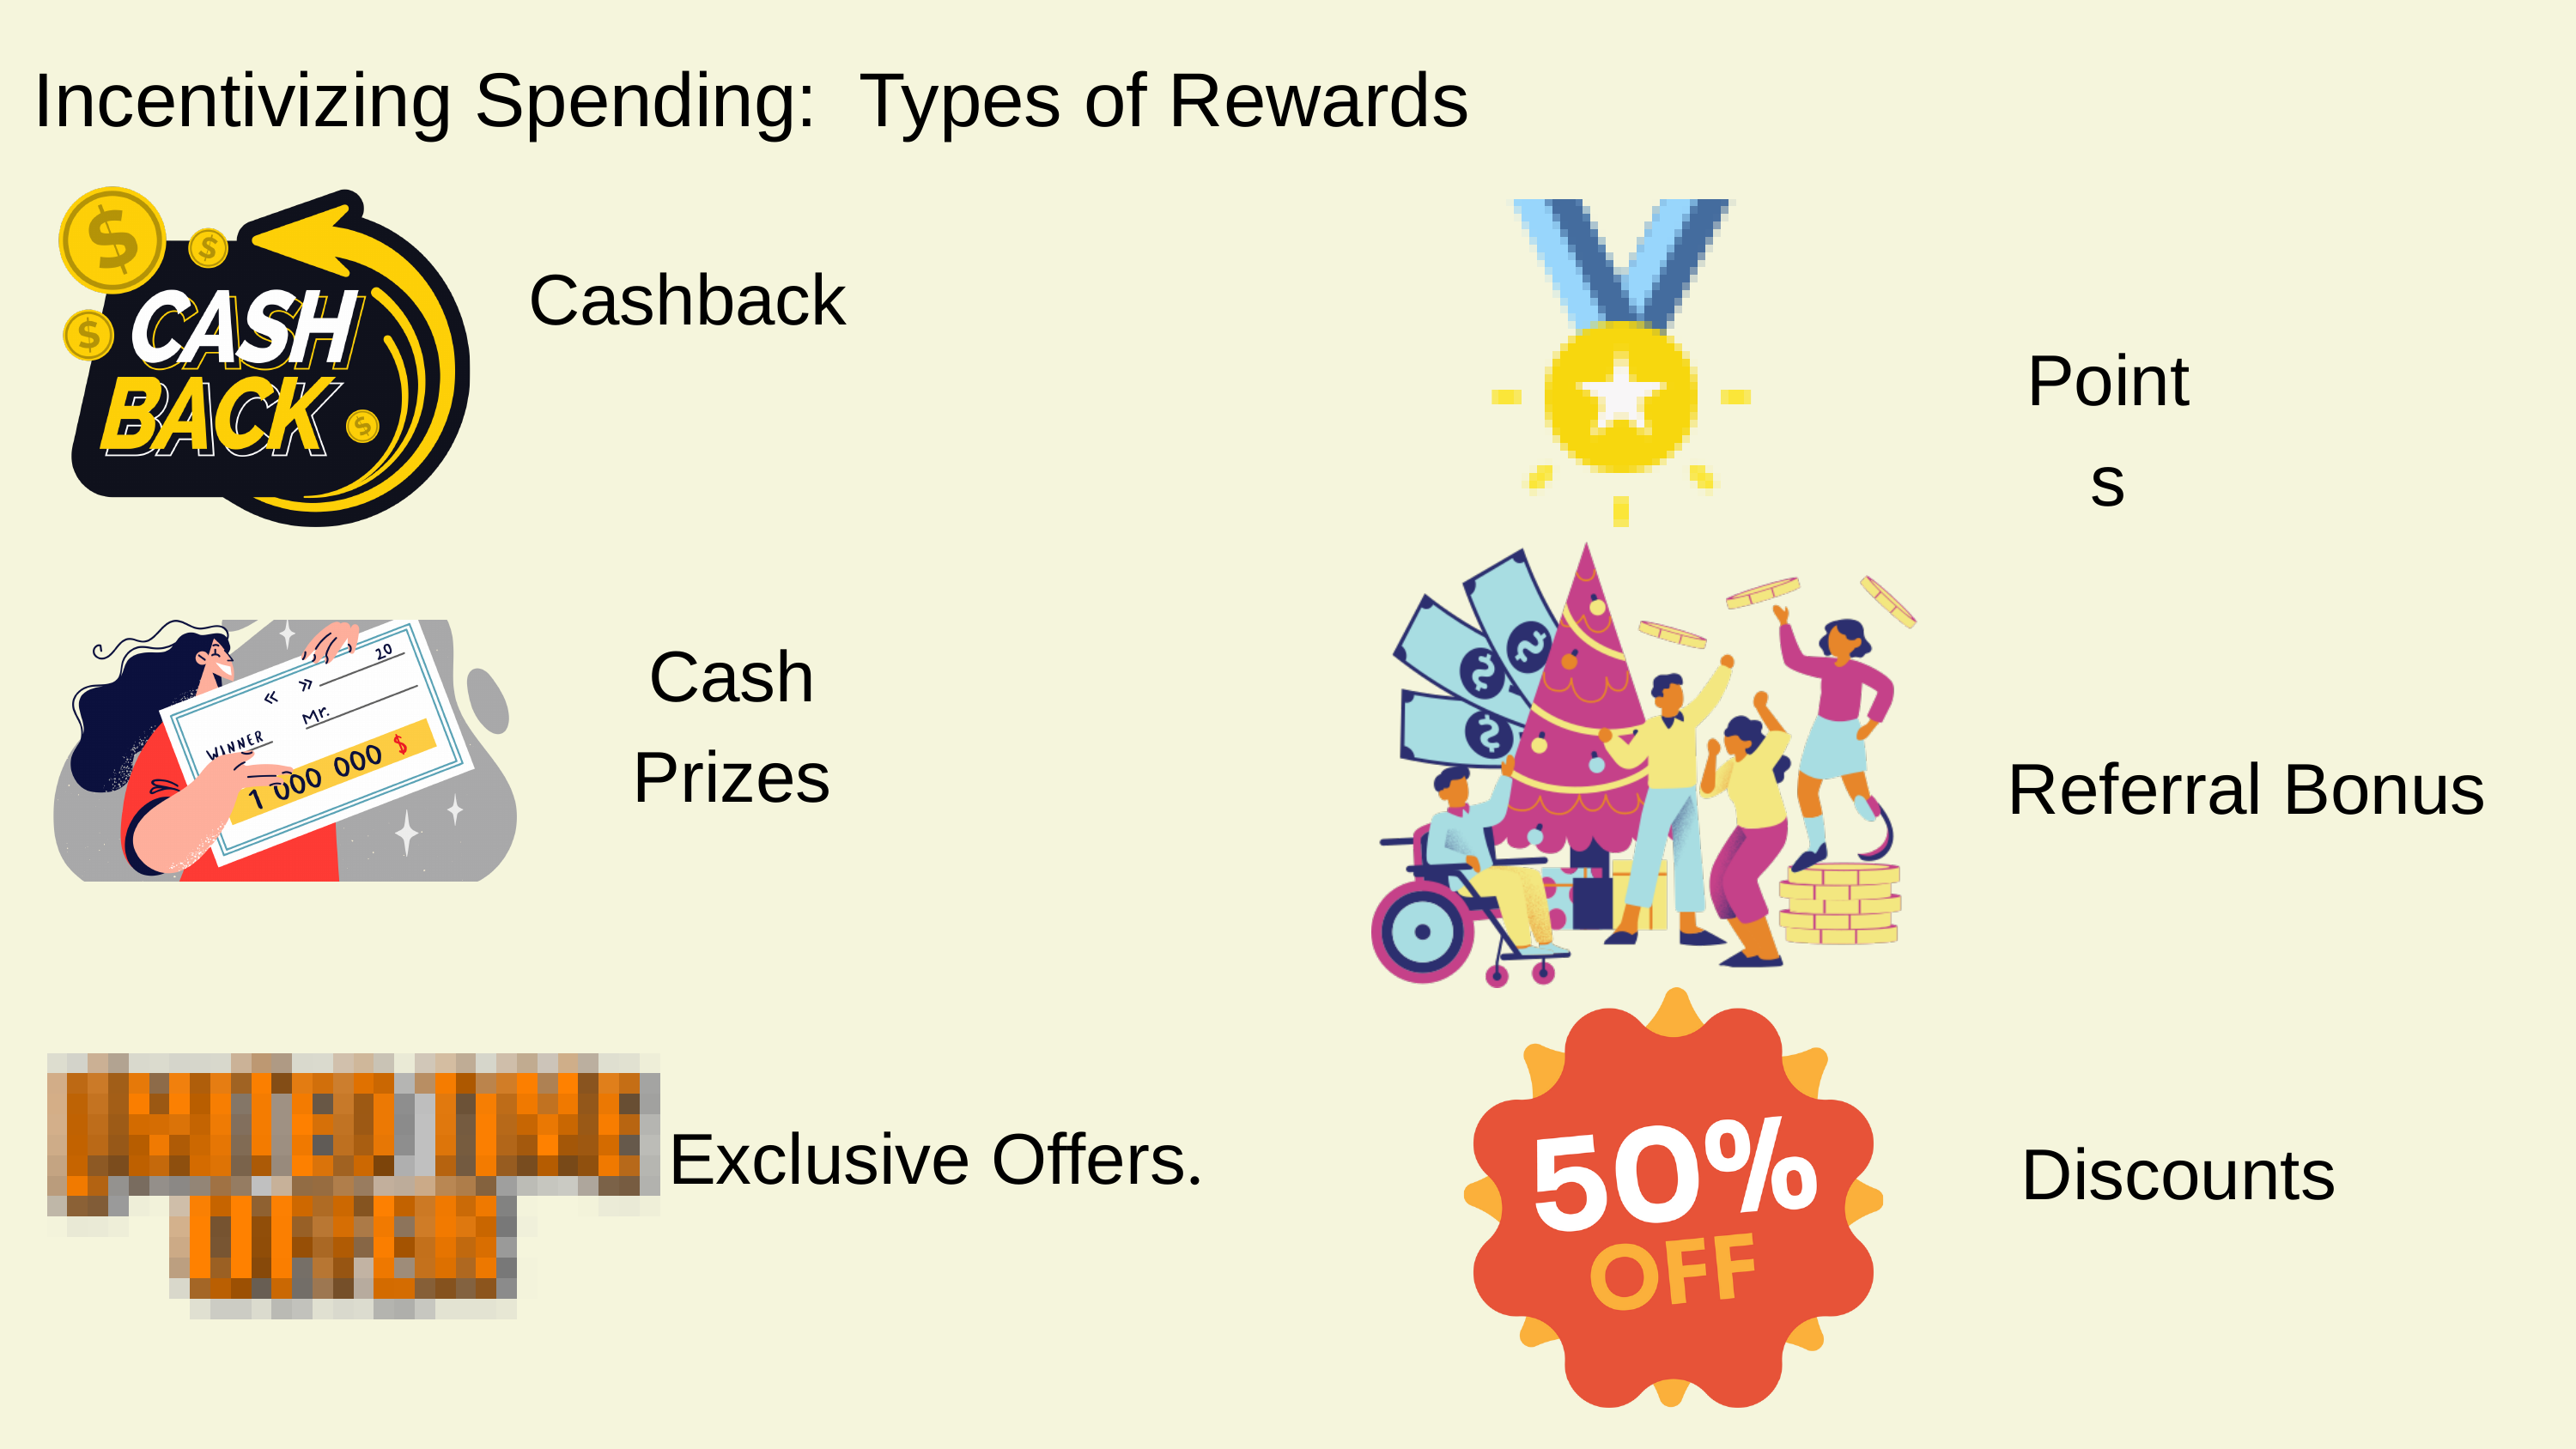

Incentivizing Spending:  Types of Rewards

Cashback

Points

Cash Prizes

Referral Bonus

Exclusive Offers.

Discounts